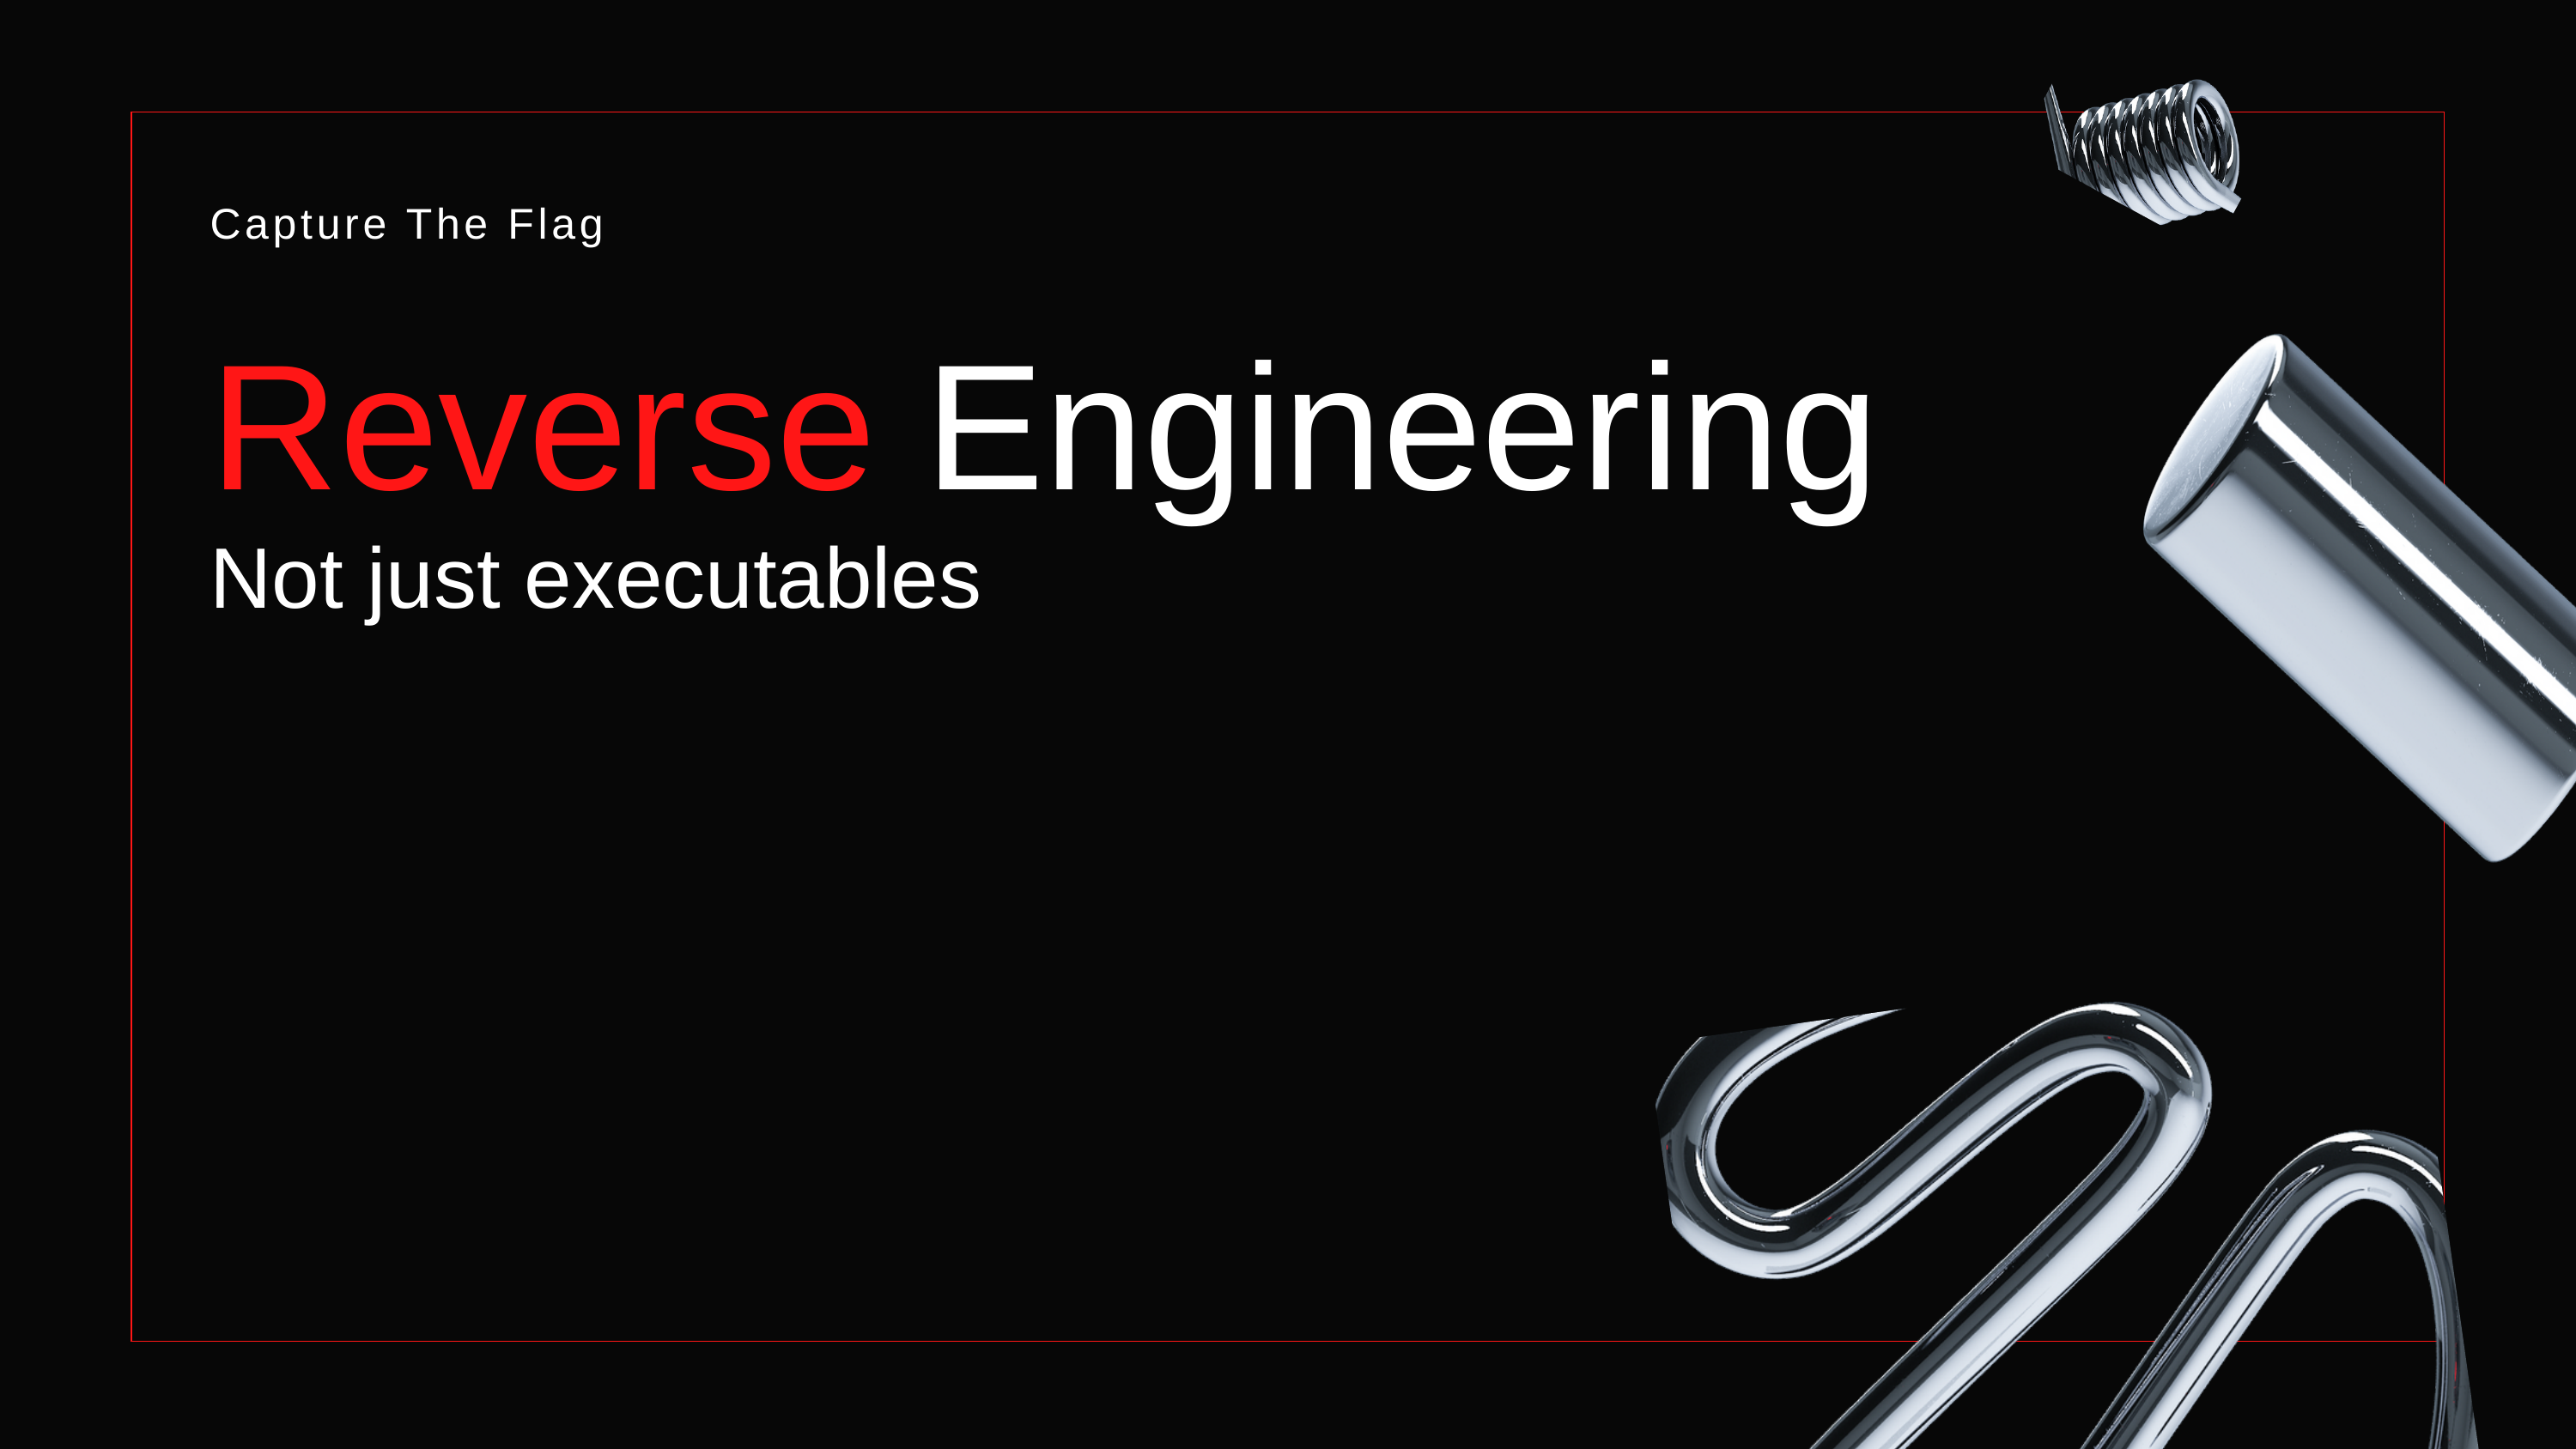

Capture The Flag
Reverse Engineering

Not just executables